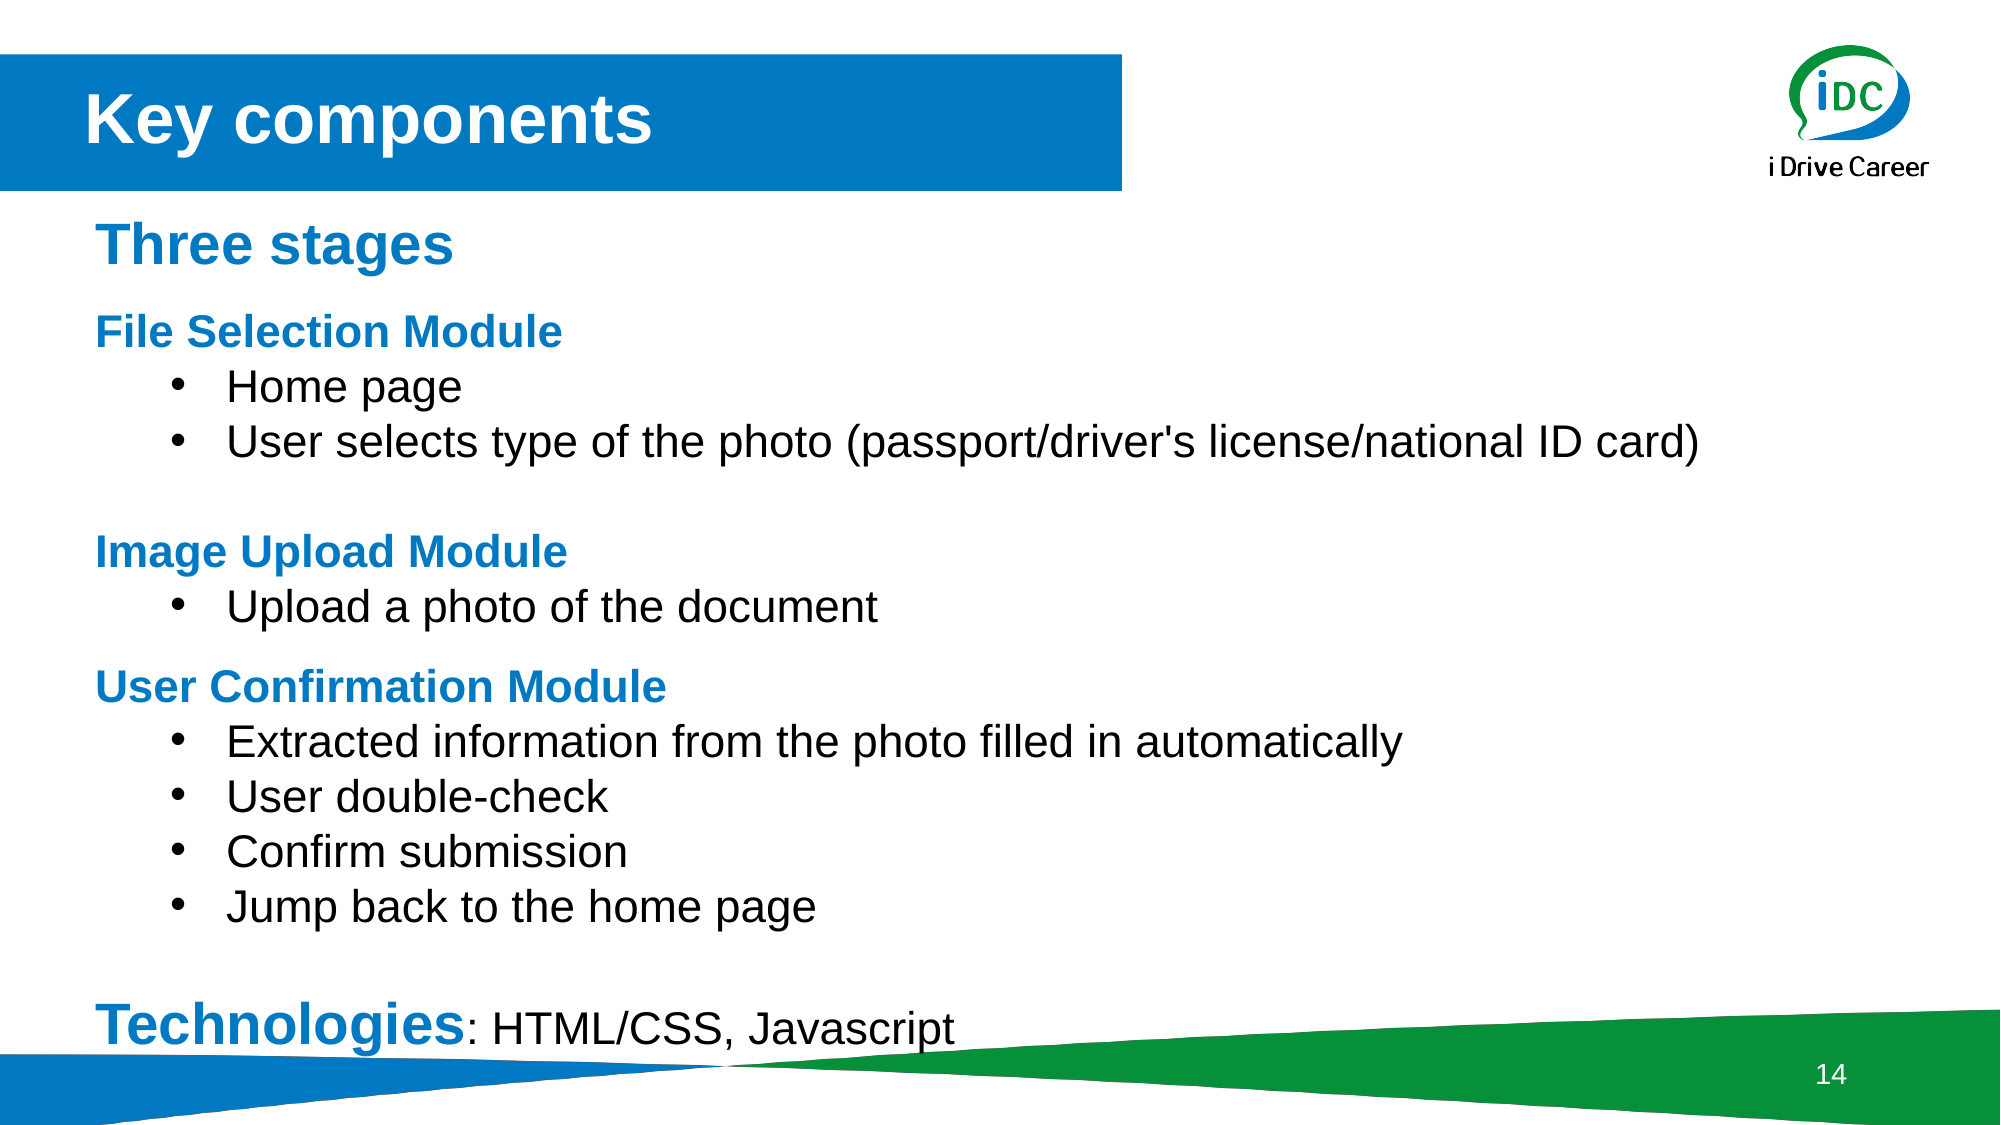

# Key components
Three stages

File Selection Module
Home page
User selects type of the photo (passport/driver's license/national ID card)

Image Upload Module
Upload a photo of the document

User Confirmation Module
Extracted information from the photo filled in automatically
User double-check
Confirm submission
Jump back to the home page

Technologies: HTML/CSS, Javascript
14